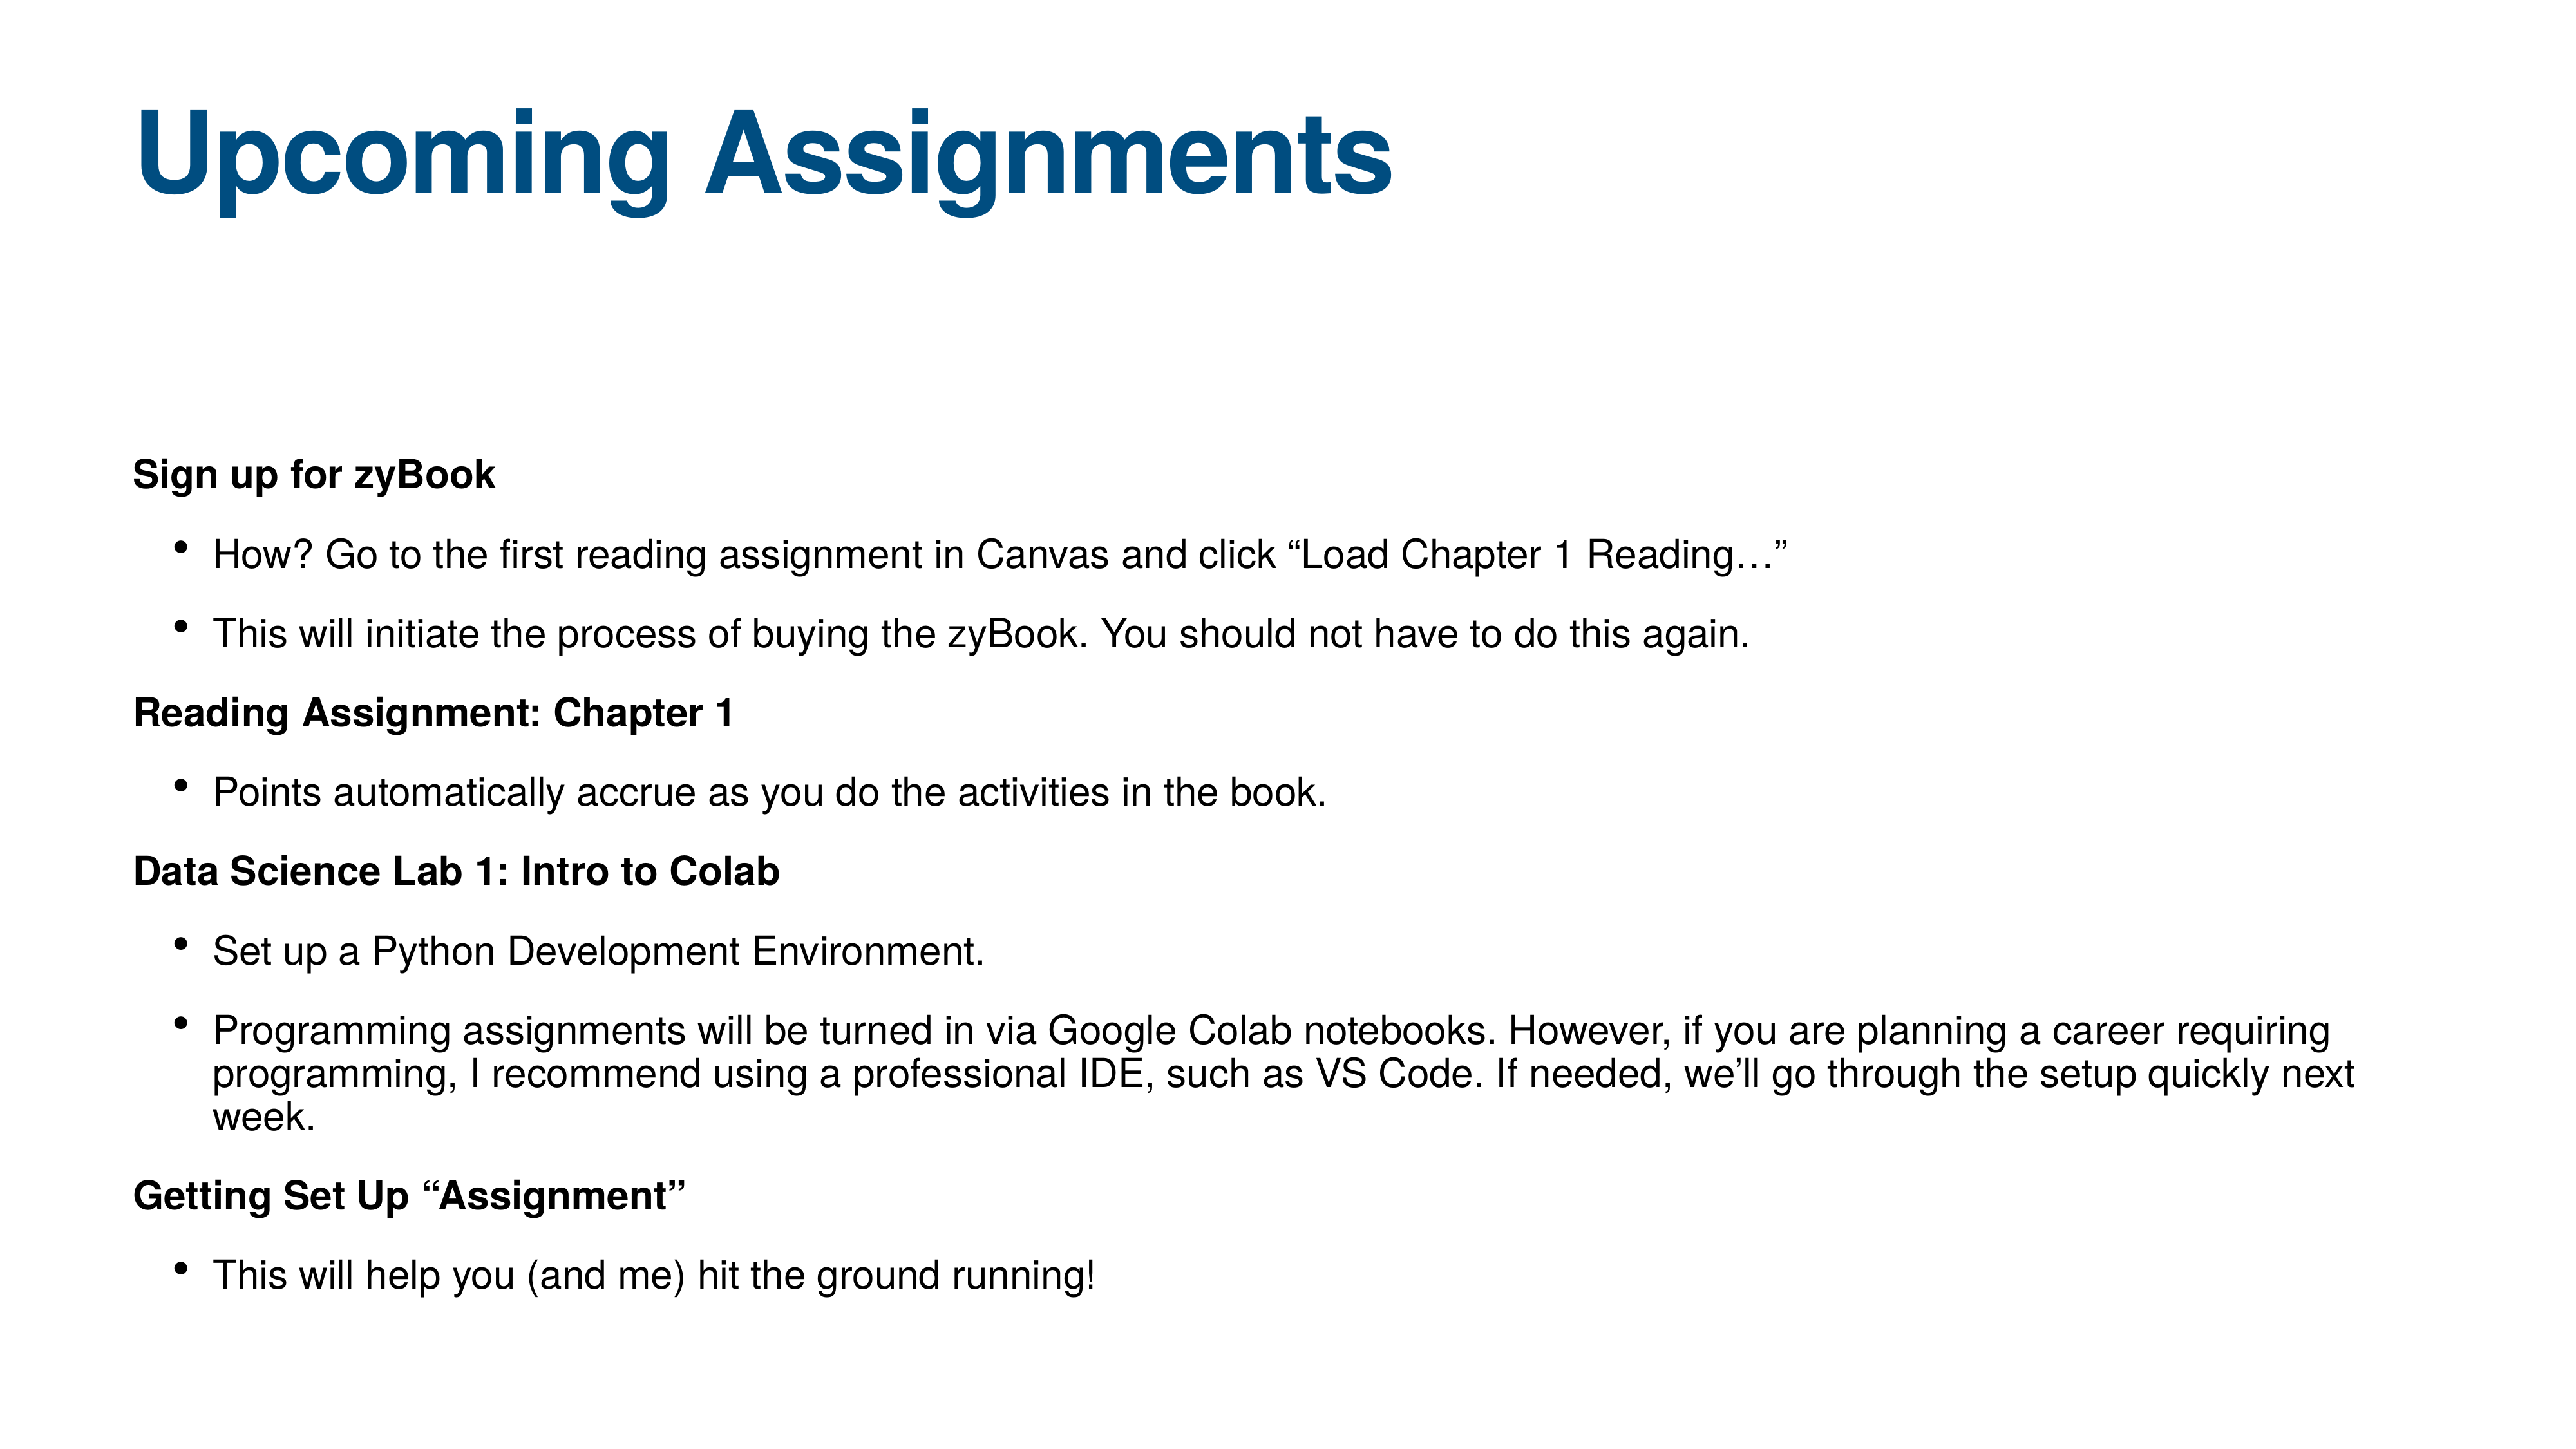

# Upcoming Assignments

Sign up for zyBook
How? Go to the first reading assignment in Canvas and click “Load Chapter 1 Reading…”
This will initiate the process of buying the zyBook. You should not have to do this again.
Reading Assignment: Chapter 1
Points automatically accrue as you do the activities in the book.
Data Science Lab 1: Intro to Colab
Set up a Python Development Environment.
Programming assignments will be turned in via Google Colab notebooks. However, if you are planning a career requiring programming, I recommend using a professional IDE, such as VS Code. If needed, we’ll go through the setup quickly next week.
Getting Set Up “Assignment”
This will help you (and me) hit the ground running!